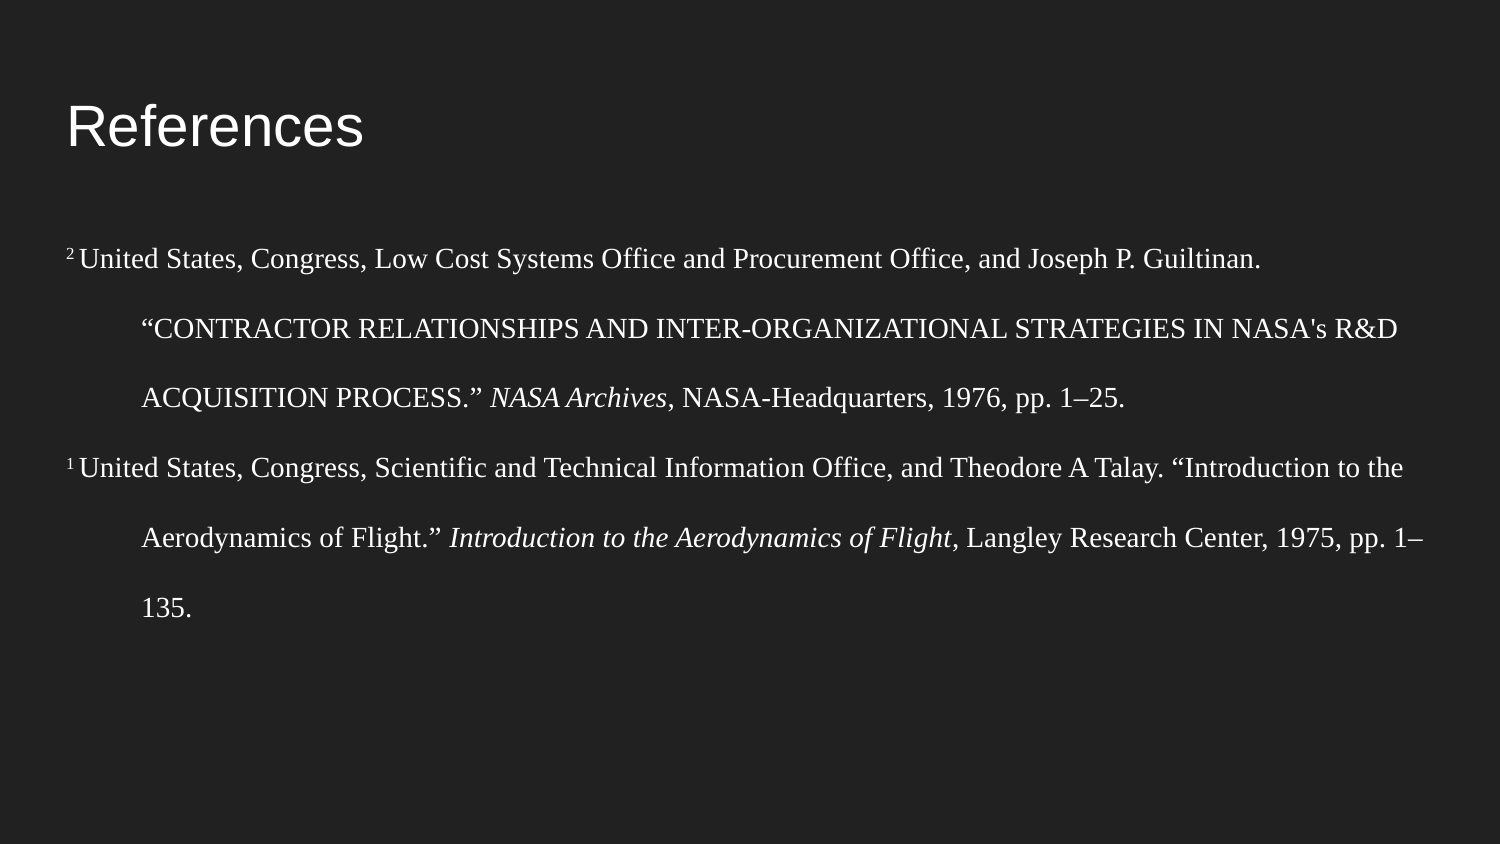

# References
2 United States, Congress, Low Cost Systems Office and Procurement Office, and Joseph P. Guiltinan. “CONTRACTOR RELATIONSHIPS AND INTER-ORGANIZATIONAL STRATEGIES IN NASA's R&D ACQUISITION PROCESS.” NASA Archives, NASA-Headquarters, 1976, pp. 1–25.
1 United States, Congress, Scientific and Technical Information Office, and Theodore A Talay. “Introduction to the Aerodynamics of Flight.” Introduction to the Aerodynamics of Flight, Langley Research Center, 1975, pp. 1–135.